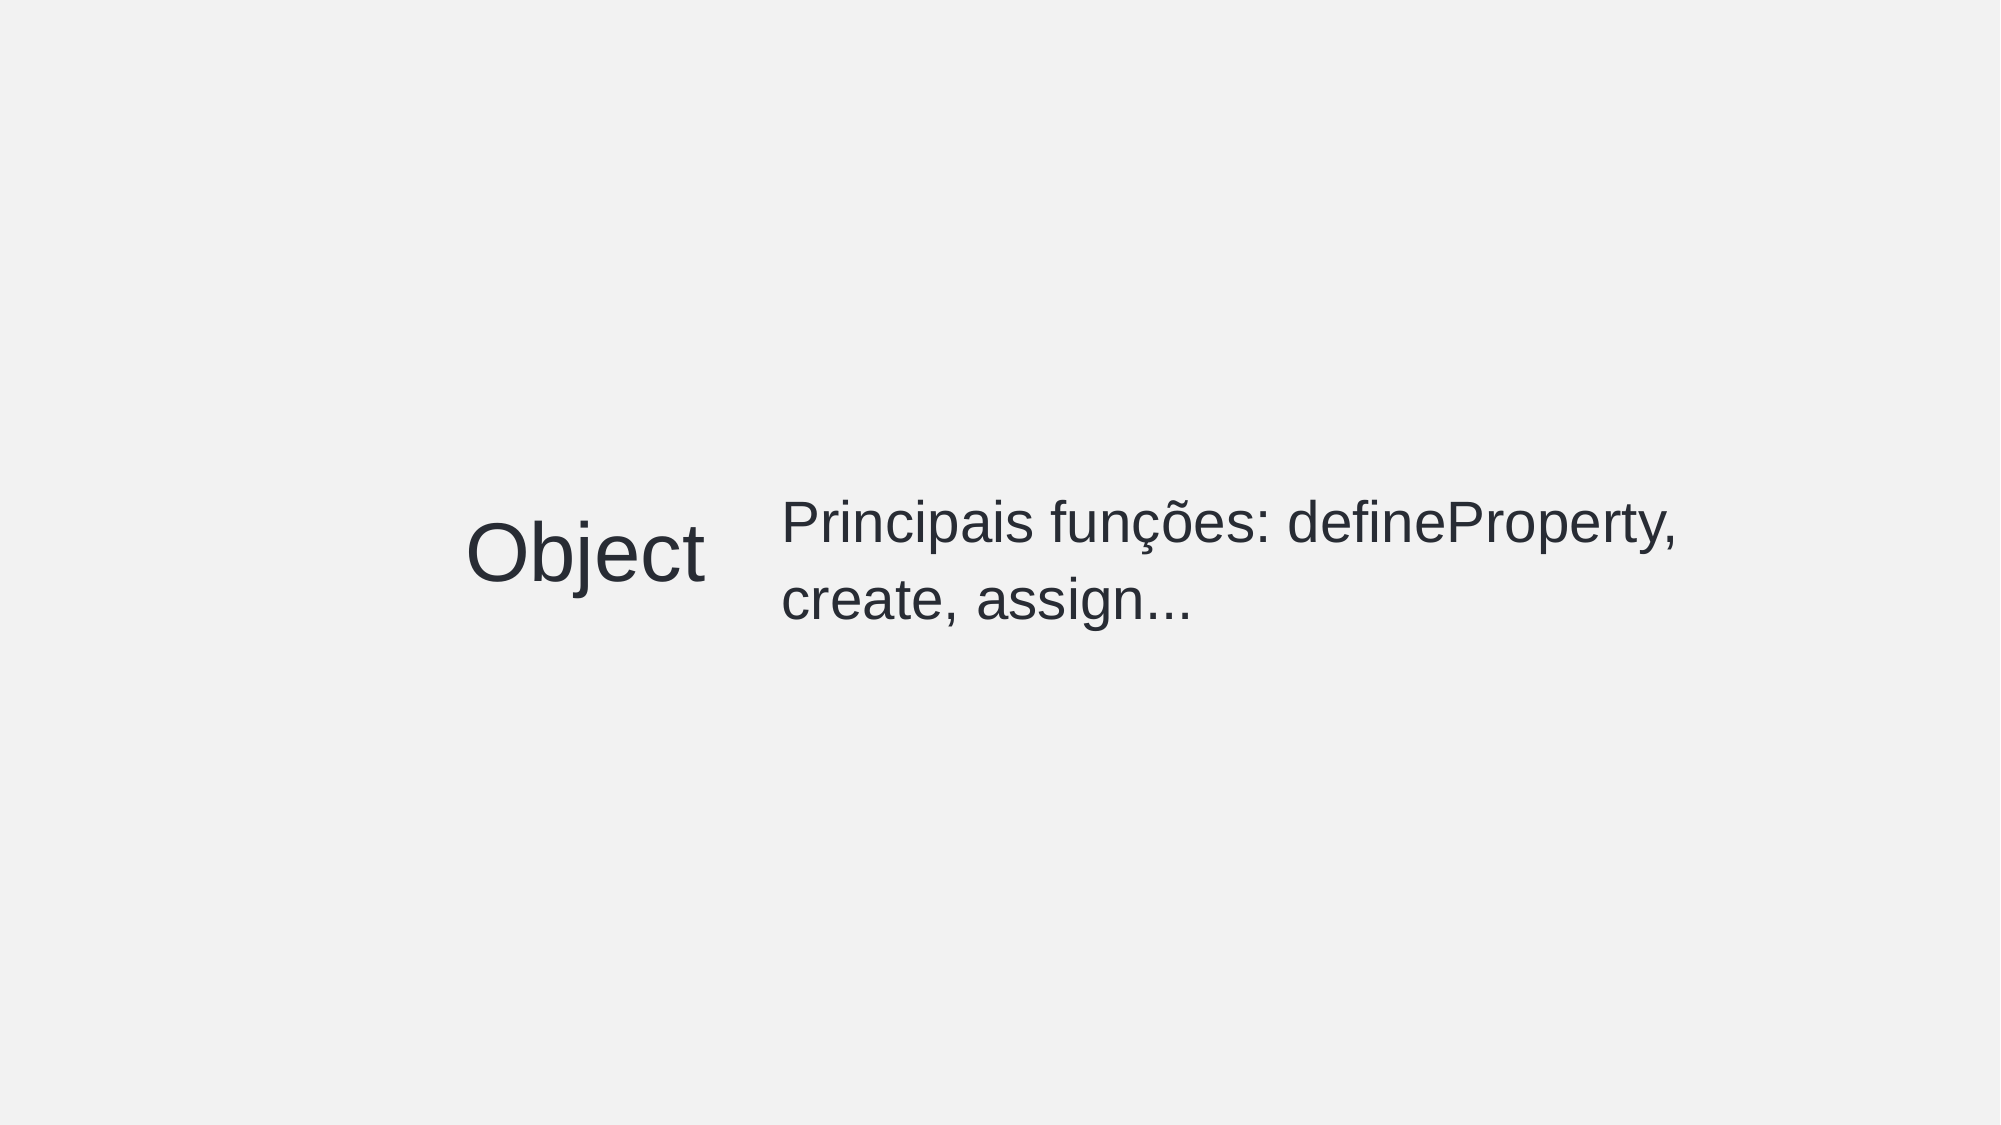

Principais funções: defineProperty, create, assign...
# Object